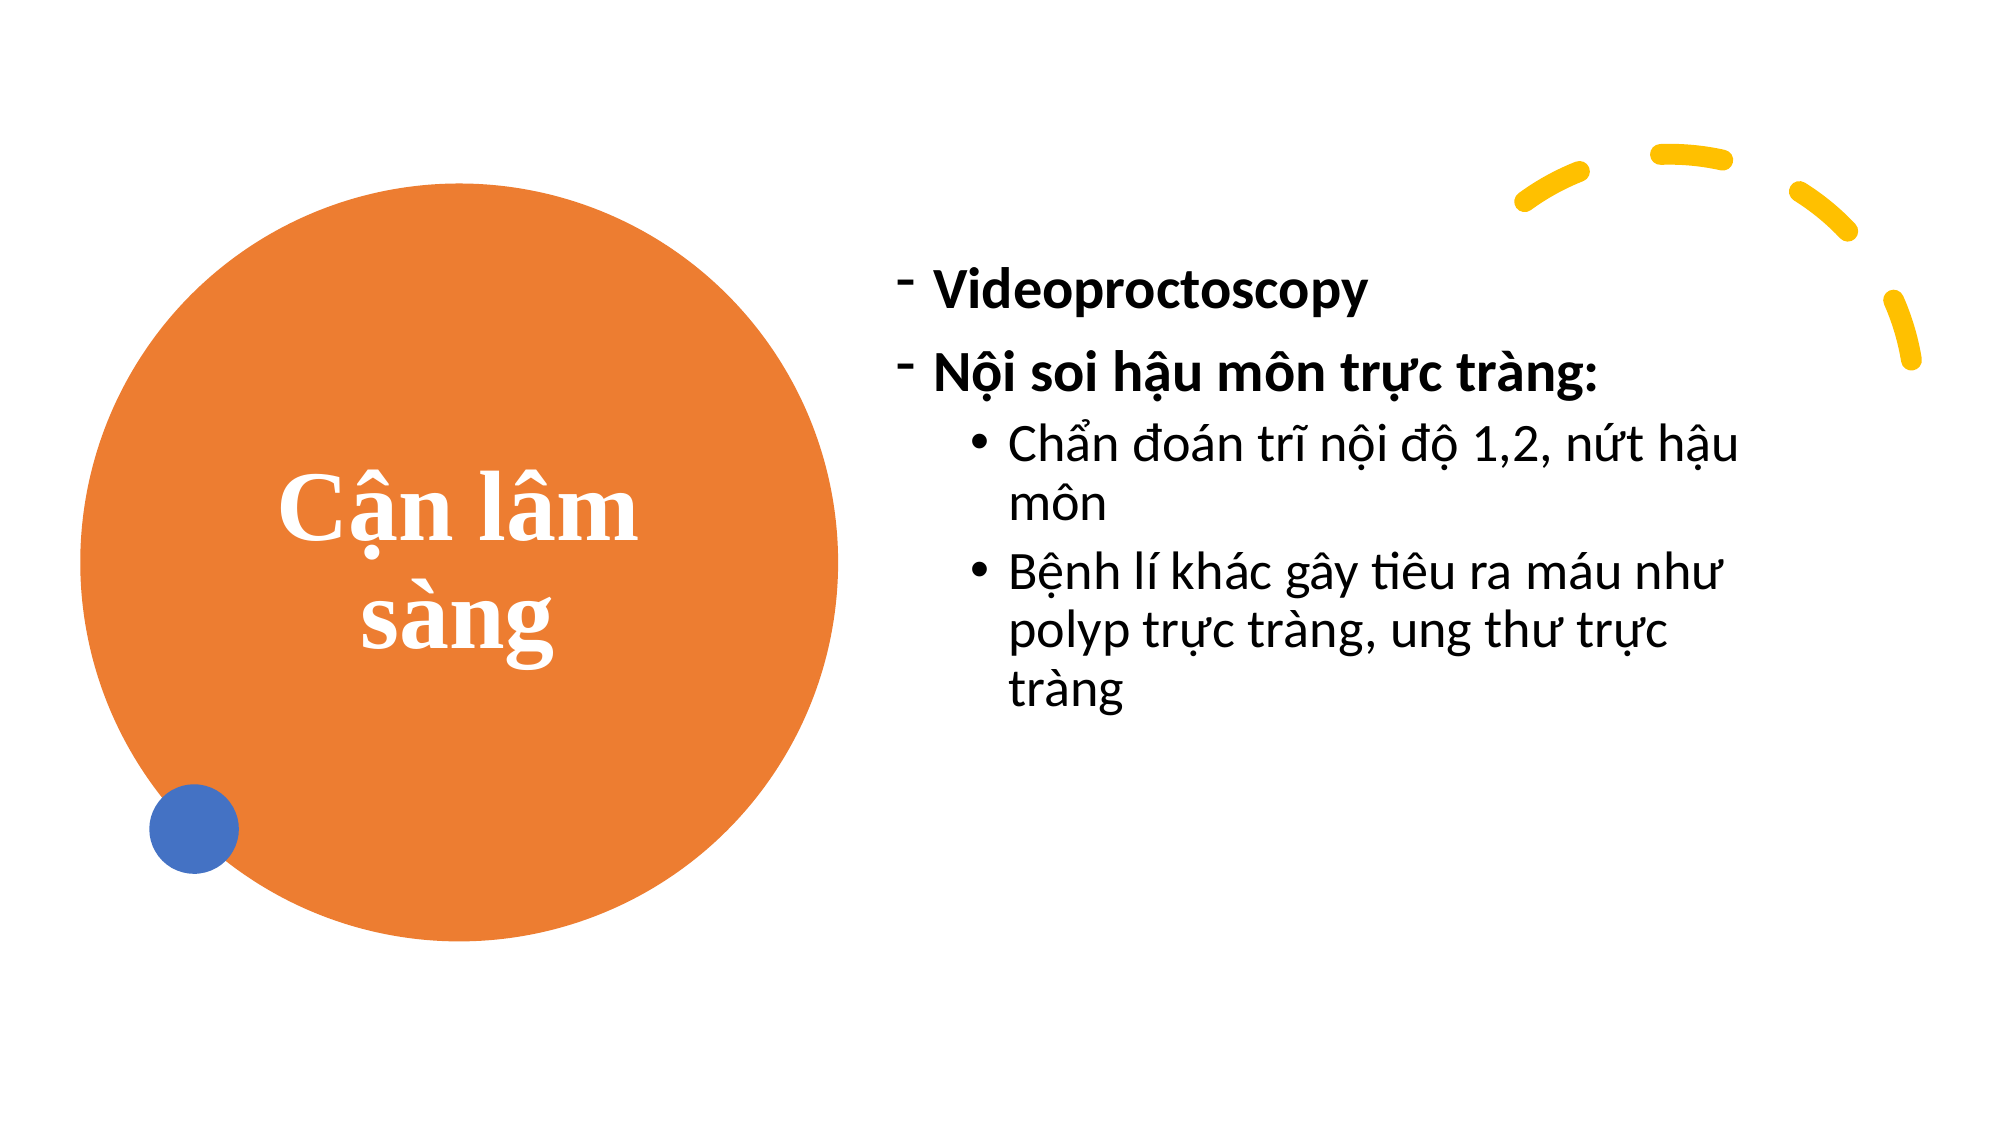

# Cận lâm sàng
Videoproctoscopy
Nội soi hậu môn trực tràng:
Chẩn đoán trĩ nội độ 1,2, nứt hậu môn
Bệnh lí khác gây tiêu ra máu như polyp trực tràng, ung thư trực tràng